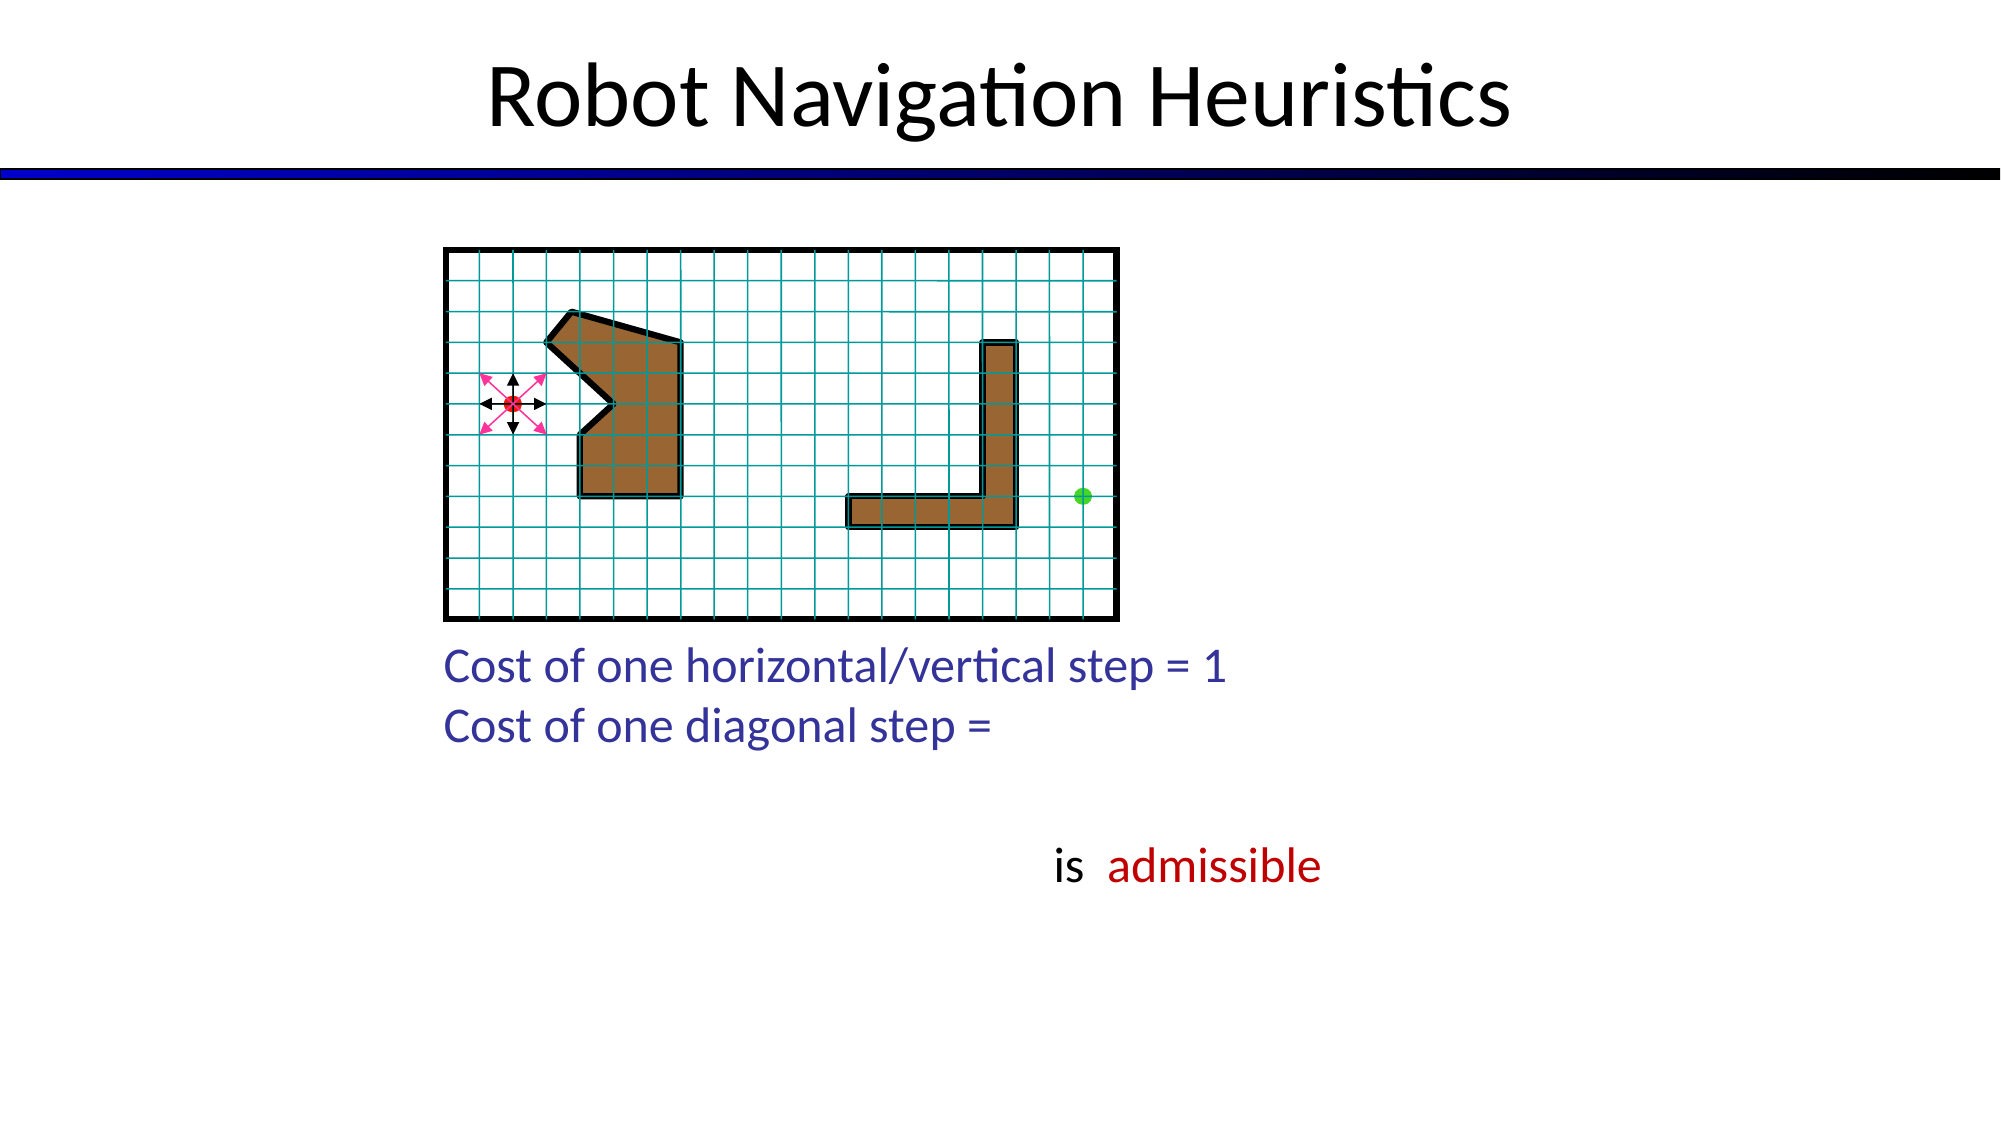

Robot Navigation Heuristics

Cost of one horizontal/vertical step = 1
Cost of one diagonal step =
is  admissible